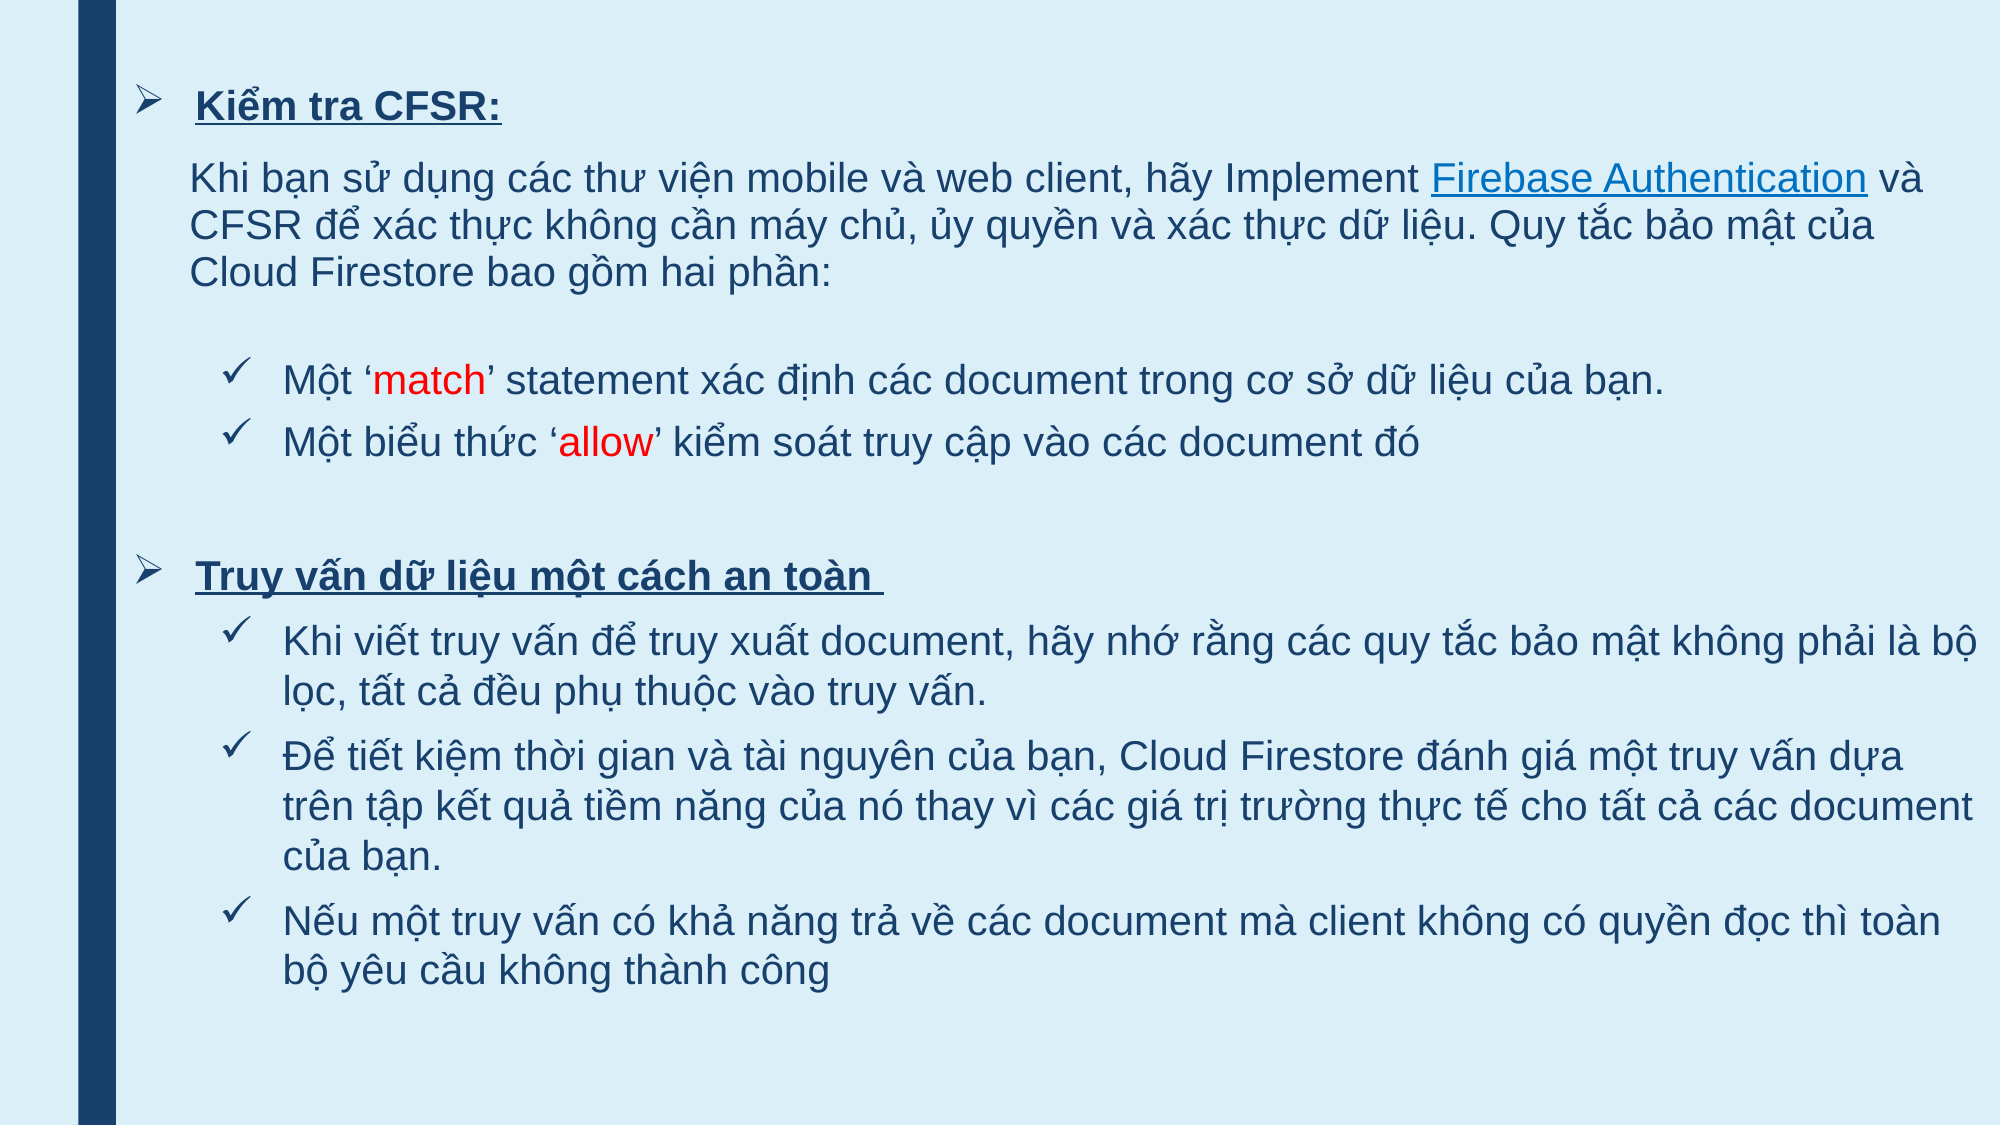

Kiểm tra CFSR:
Khi bạn sử dụng các thư viện mobile và web client, hãy Implement Firebase Authentication và CFSR để xác thực không cần máy chủ, ủy quyền và xác thực dữ liệu. Quy tắc bảo mật của Cloud Firestore bao gồm hai phần:
Một ‘match’ statement xác định các document trong cơ sở dữ liệu của bạn.
Một biểu thức ‘allow’ kiểm soát truy cập vào các document đó

Truy vấn dữ liệu một cách an toàn
Khi viết truy vấn để truy xuất document, hãy nhớ rằng các quy tắc bảo mật không phải là bộ lọc, tất cả đều phụ thuộc vào truy vấn.
Để tiết kiệm thời gian và tài nguyên của bạn, Cloud Firestore đánh giá một truy vấn dựa trên tập kết quả tiềm năng của nó thay vì các giá trị trường thực tế cho tất cả các document của bạn.
Nếu một truy vấn có khả năng trả về các document mà client không có quyền đọc thì toàn bộ yêu cầu không thành công